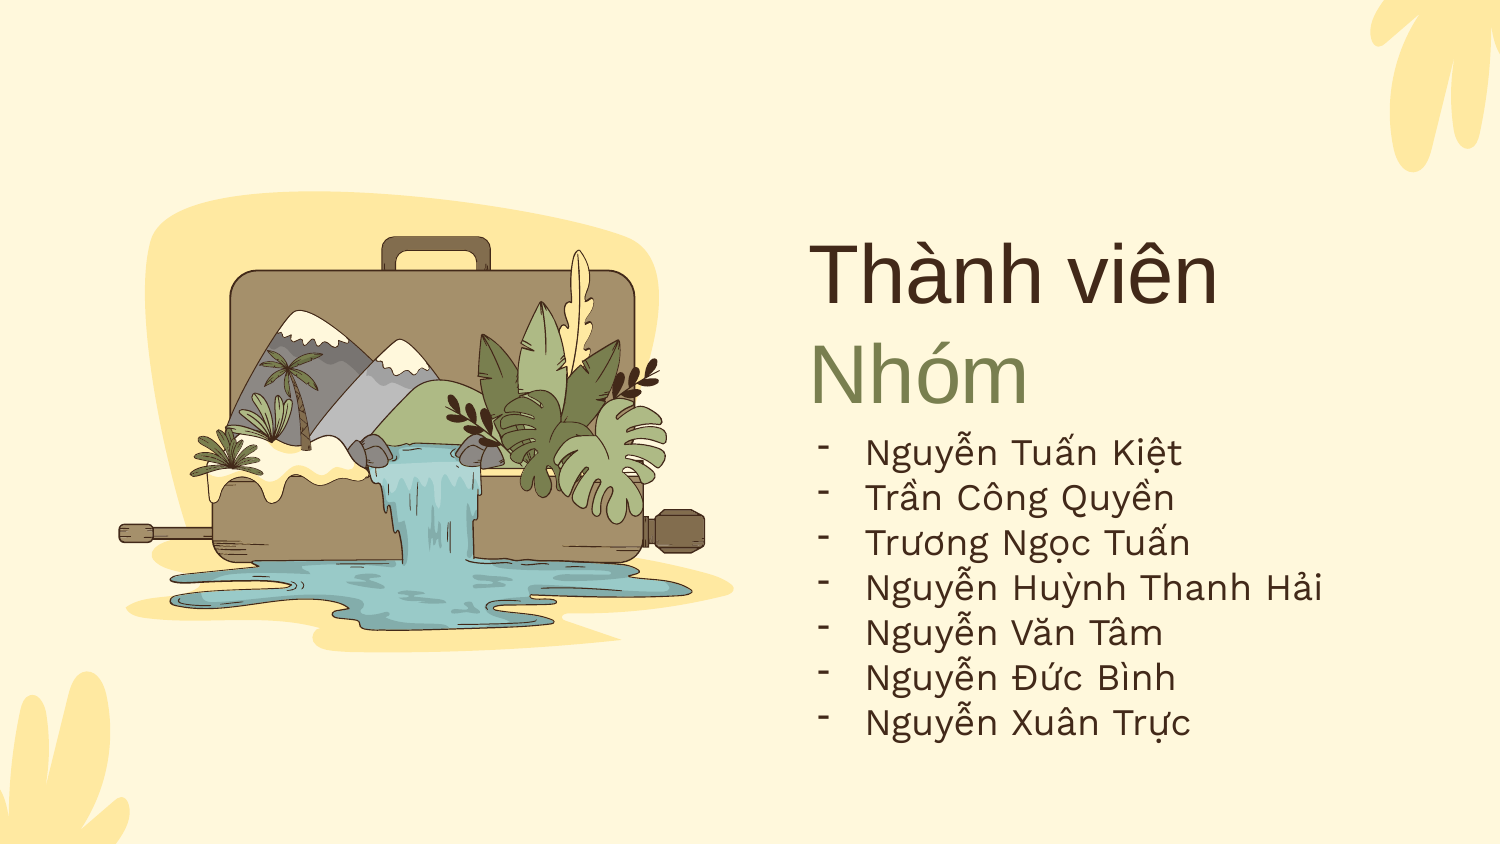

# Thành viên Nhóm
Nguyễn Tuấn Kiệt
Trần Công Quyền
Trương Ngọc Tuấn
Nguyễn Huỳnh Thanh Hải
Nguyễn Văn Tâm
Nguyễn Đức Bình
Nguyễn Xuân Trực